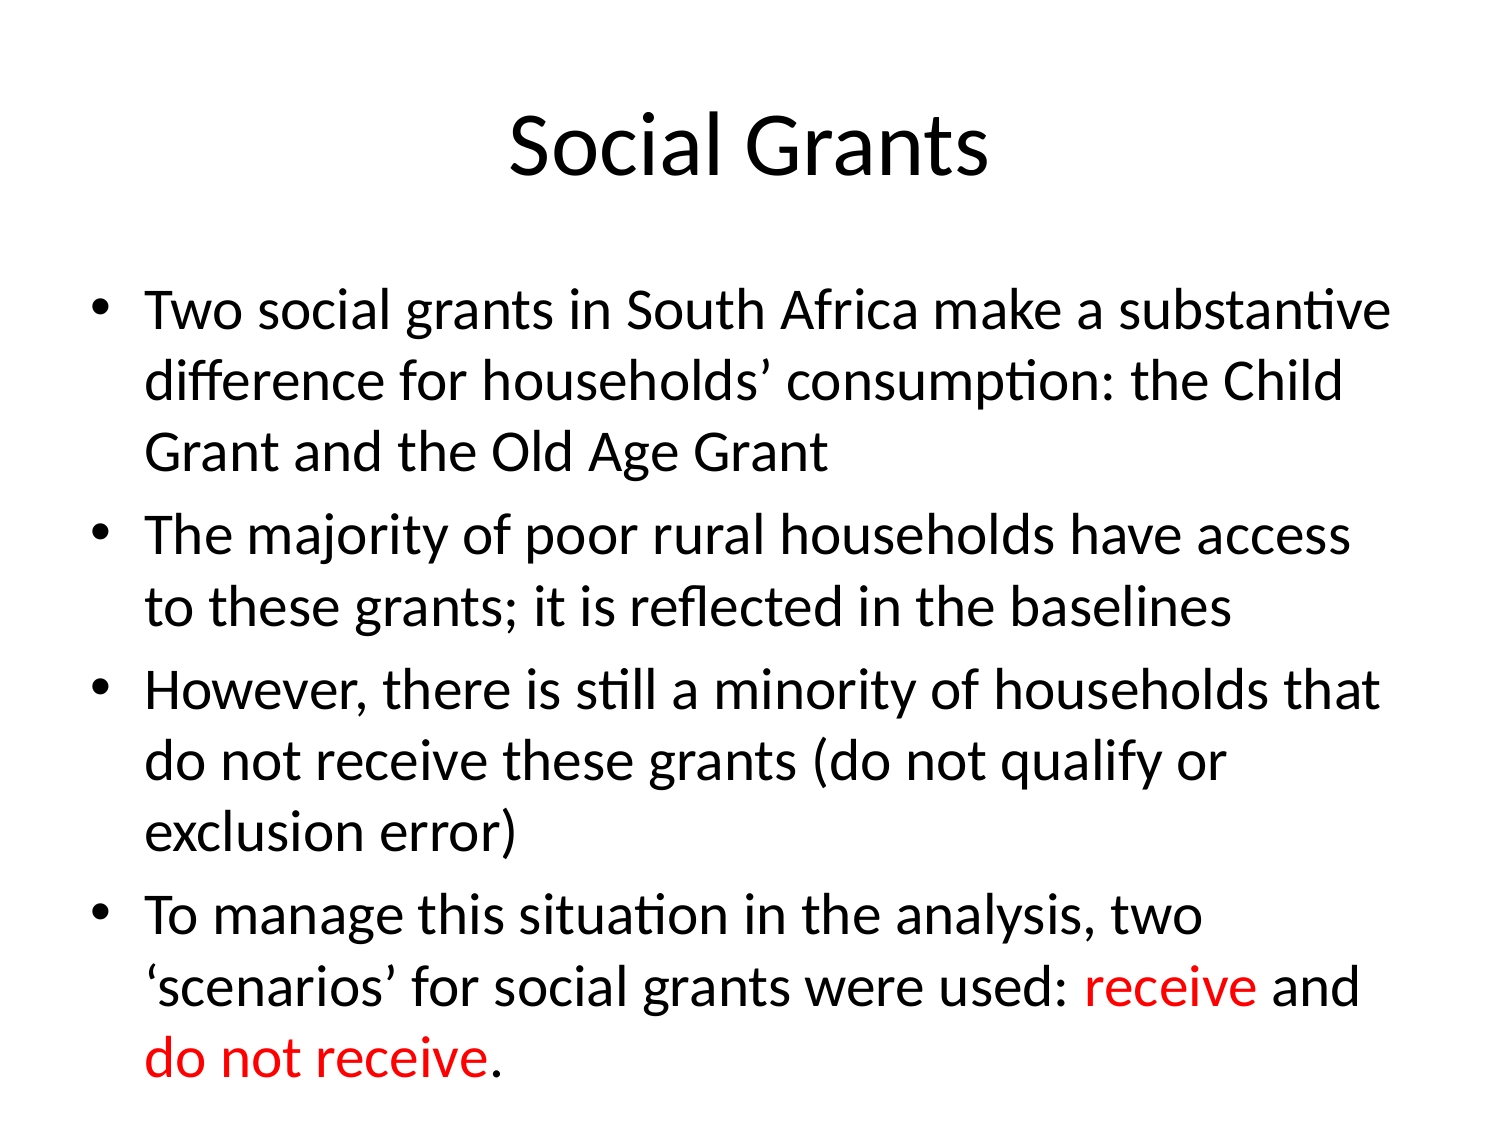

# Social Grants
Two social grants in South Africa make a substantive difference for households’ consumption: the Child Grant and the Old Age Grant
The majority of poor rural households have access to these grants; it is reflected in the baselines
However, there is still a minority of households that do not receive these grants (do not qualify or exclusion error)
To manage this situation in the analysis, two ‘scenarios’ for social grants were used: receive and do not receive.